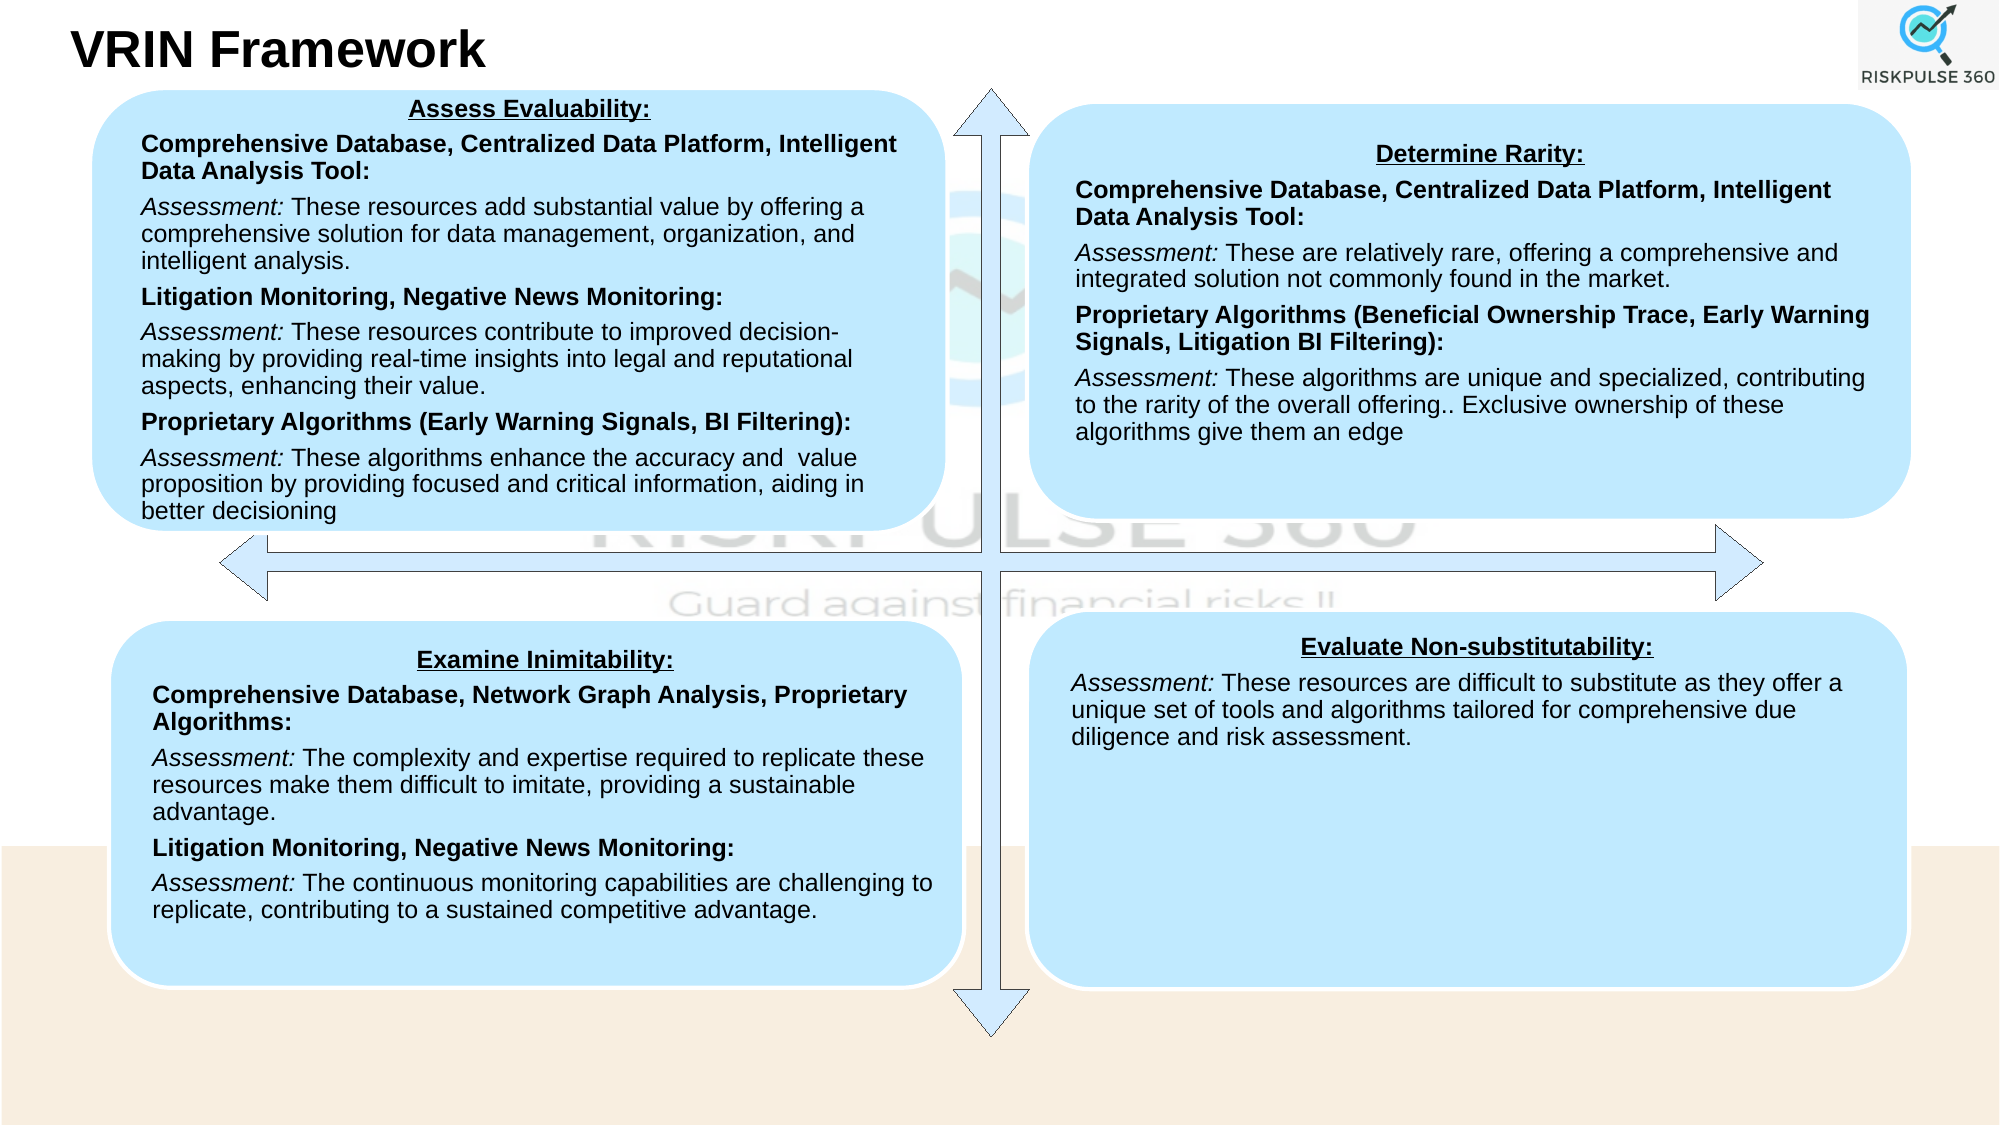

VRIN Framework
Assess Evaluability:
Comprehensive Database, Centralized Data Platform, Intelligent Data Analysis Tool:
Assessment: These resources add substantial value by offering a comprehensive solution for data management, organization, and intelligent analysis.
Litigation Monitoring, Negative News Monitoring:
Assessment: These resources contribute to improved decision-making by providing real-time insights into legal and reputational aspects, enhancing their value.
Proprietary Algorithms (Early Warning Signals, BI Filtering):
Assessment: These algorithms enhance the accuracy and  value proposition by providing focused and critical information, aiding in better decisioning
Determine Rarity:
Comprehensive Database, Centralized Data Platform, Intelligent Data Analysis Tool:
Assessment: These are relatively rare, offering a comprehensive and integrated solution not commonly found in the market.
Proprietary Algorithms (Beneficial Ownership Trace, Early Warning Signals, Litigation BI Filtering):
Assessment: These algorithms are unique and specialized, contributing to the rarity of the overall offering.. Exclusive ownership of these algorithms give them an edge

Examine Inimitability:
Comprehensive Database, Network Graph Analysis, Proprietary Algorithms:
Assessment: The complexity and expertise required to replicate these resources make them difficult to imitate, providing a sustainable advantage.
Litigation Monitoring, Negative News Monitoring:
Assessment: The continuous monitoring capabilities are challenging to replicate, contributing to a sustained competitive advantage.

Evaluate Non-substitutability:
Assessment: These resources are difficult to substitute as they offer a unique set of tools and algorithms tailored for comprehensive due diligence and risk assessment.